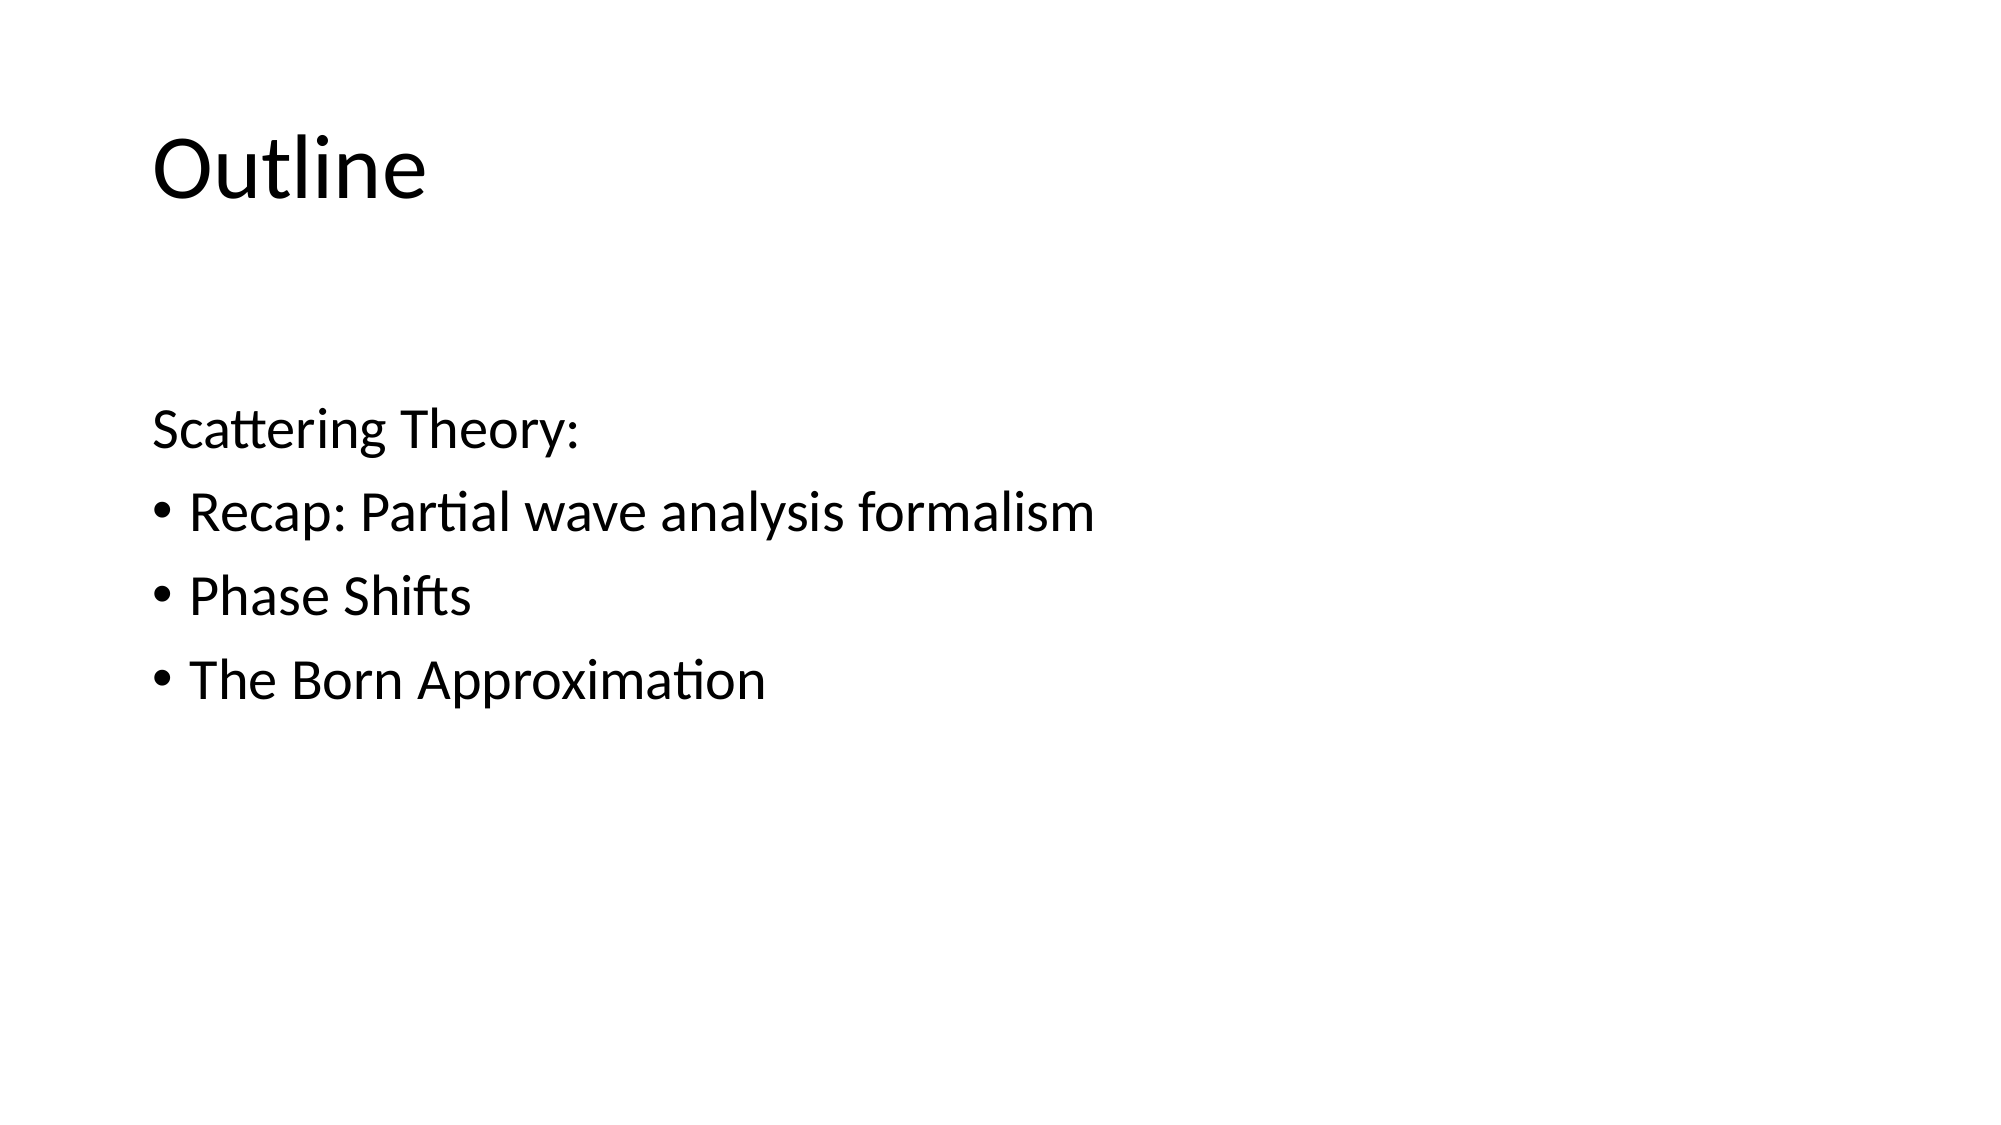

# Outline

Scattering Theory:
Recap: Partial wave analysis formalism
Phase Shifts
The Born Approximation